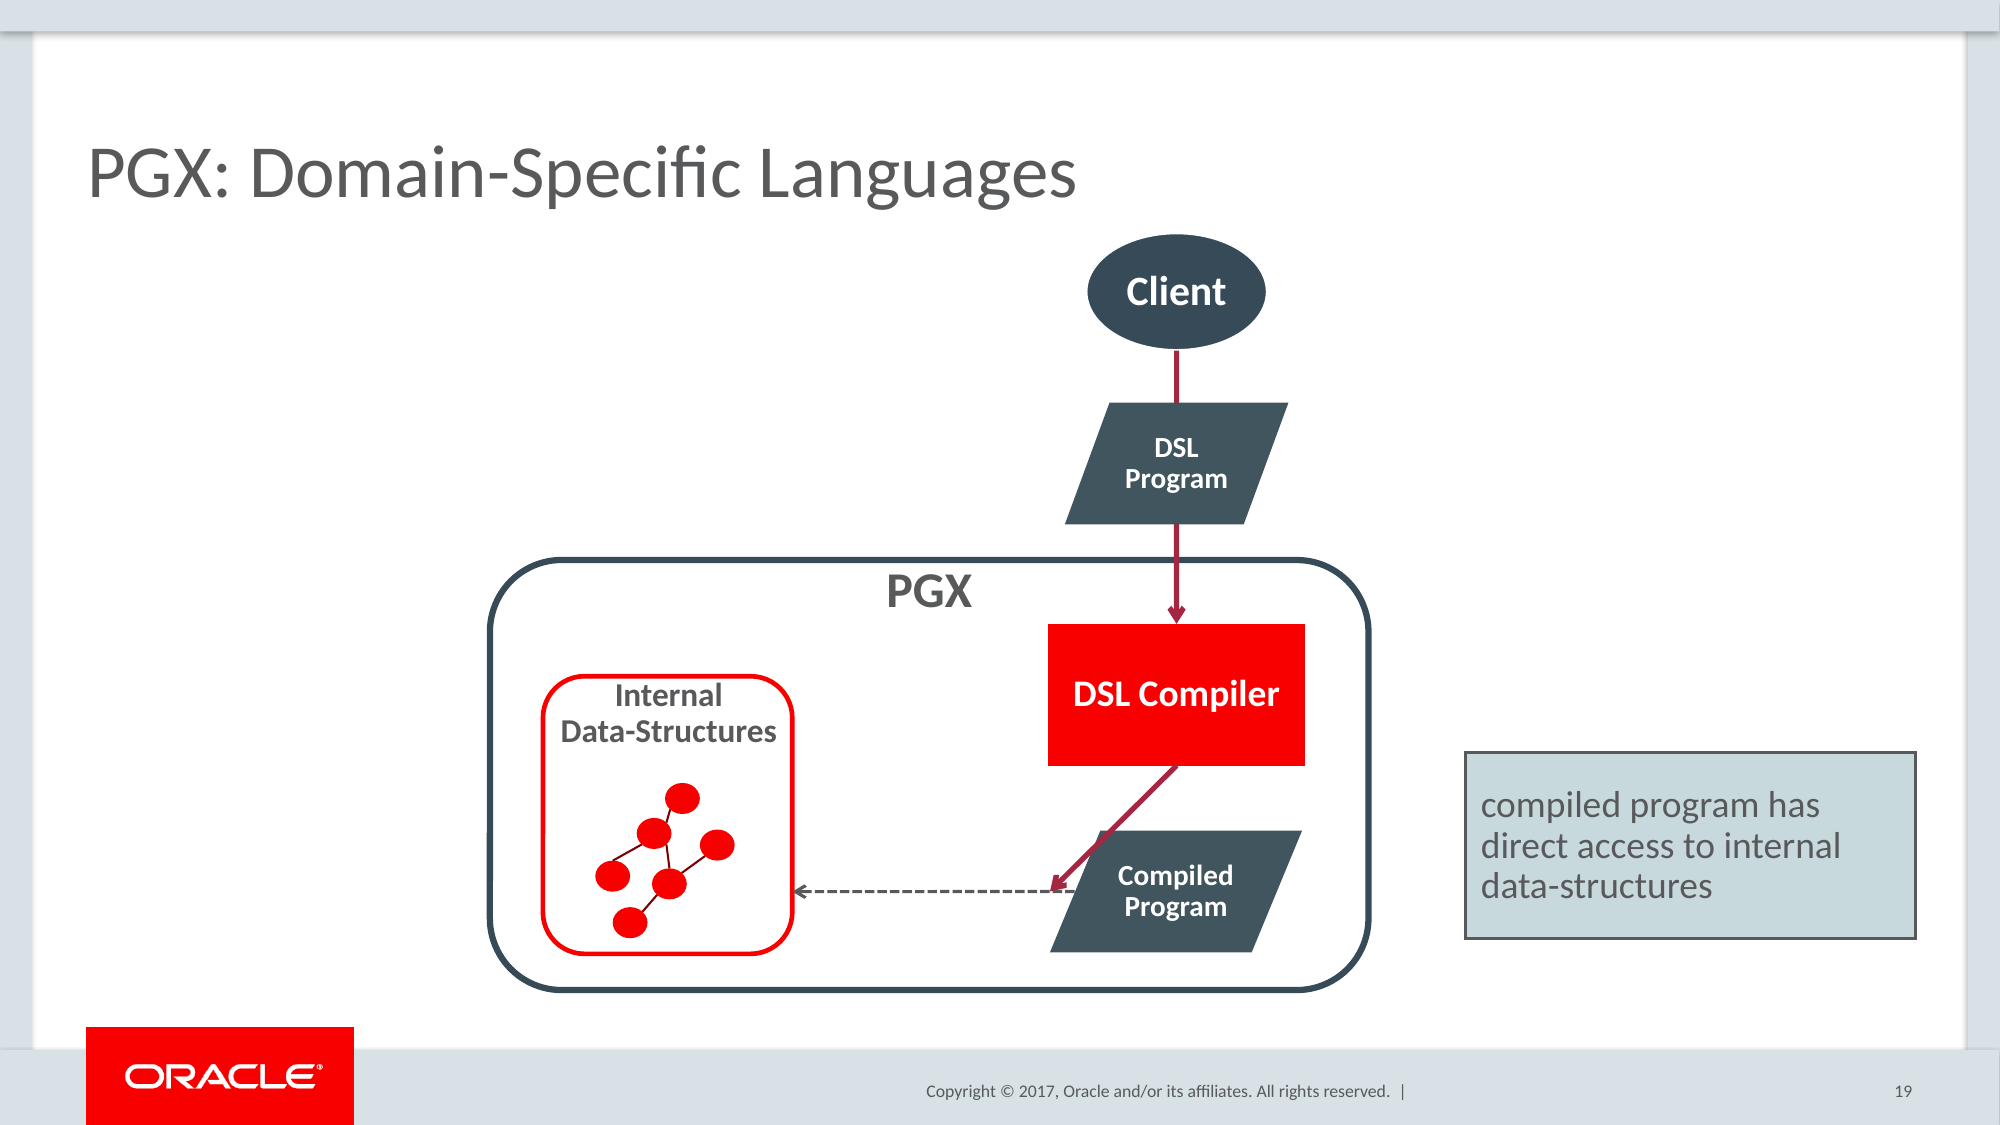

# PGX: Domain-Specific Languages
Client
DSL
Program

PGX
DSL Compiler

Internal
Data-Structures
compiled program has direct access to internal data-structures

Compiled Program
19